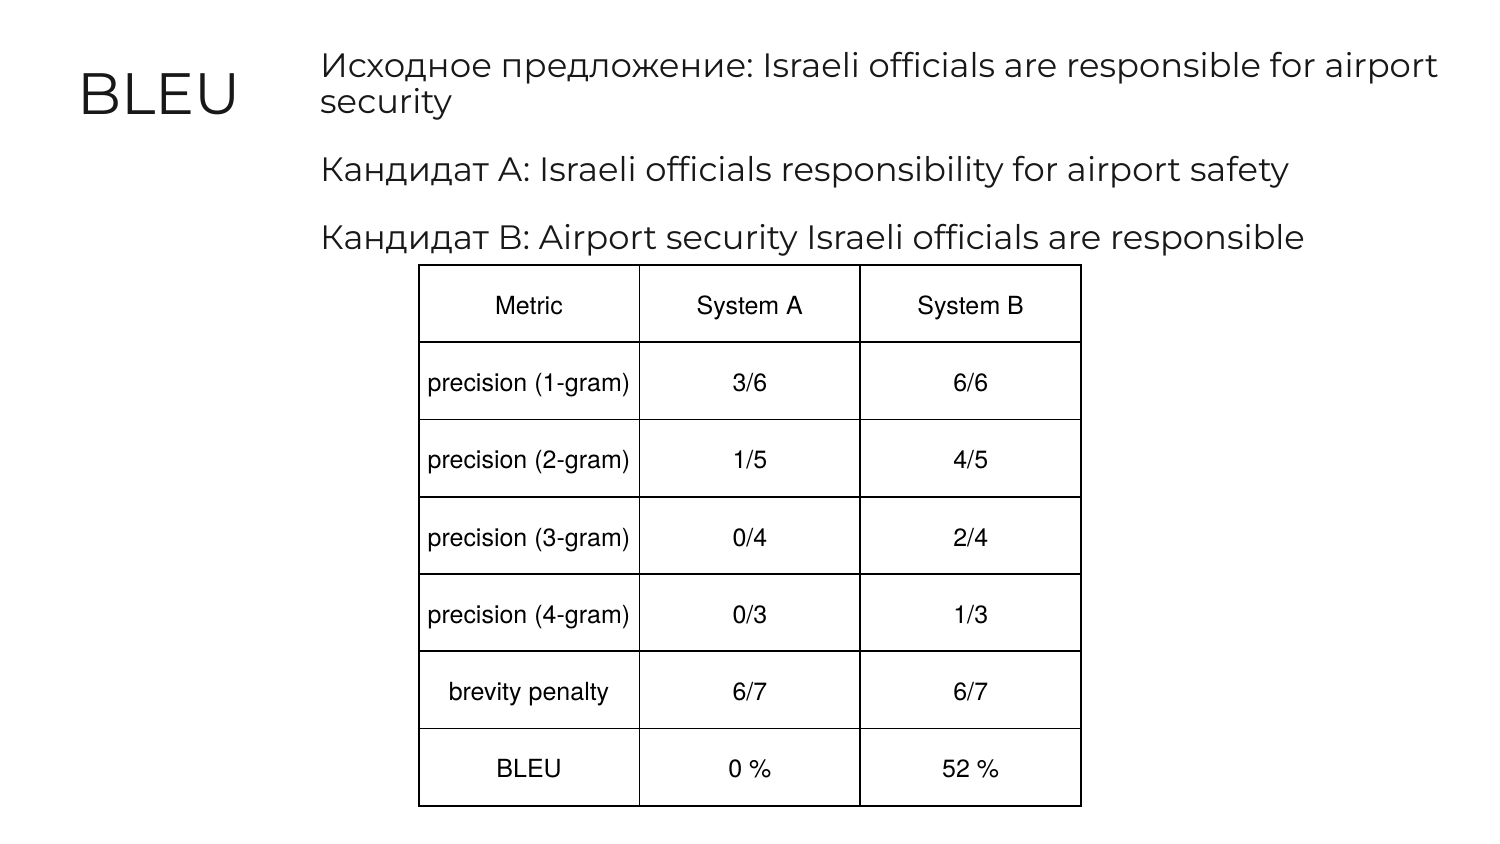

Исходное предложение: Israeli officials are responsible for airport security
Кандидат А: Israeli officials responsibility for airport safety
Кандидат В: Airport security Israeli officials are responsible
# BLEU
| Metric | System A | System B |
| --- | --- | --- |
| precision (1-gram) | 3/6 | 6/6 |
| precision (2-gram) | 1/5 | 4/5 |
| precision (3-gram) | 0/4 | 2/4 |
| precision (4-gram) | 0/3 | 1/3 |
| brevity penalty | 6/7 | 6/7 |
| BLEU | 0 % | 52 % |